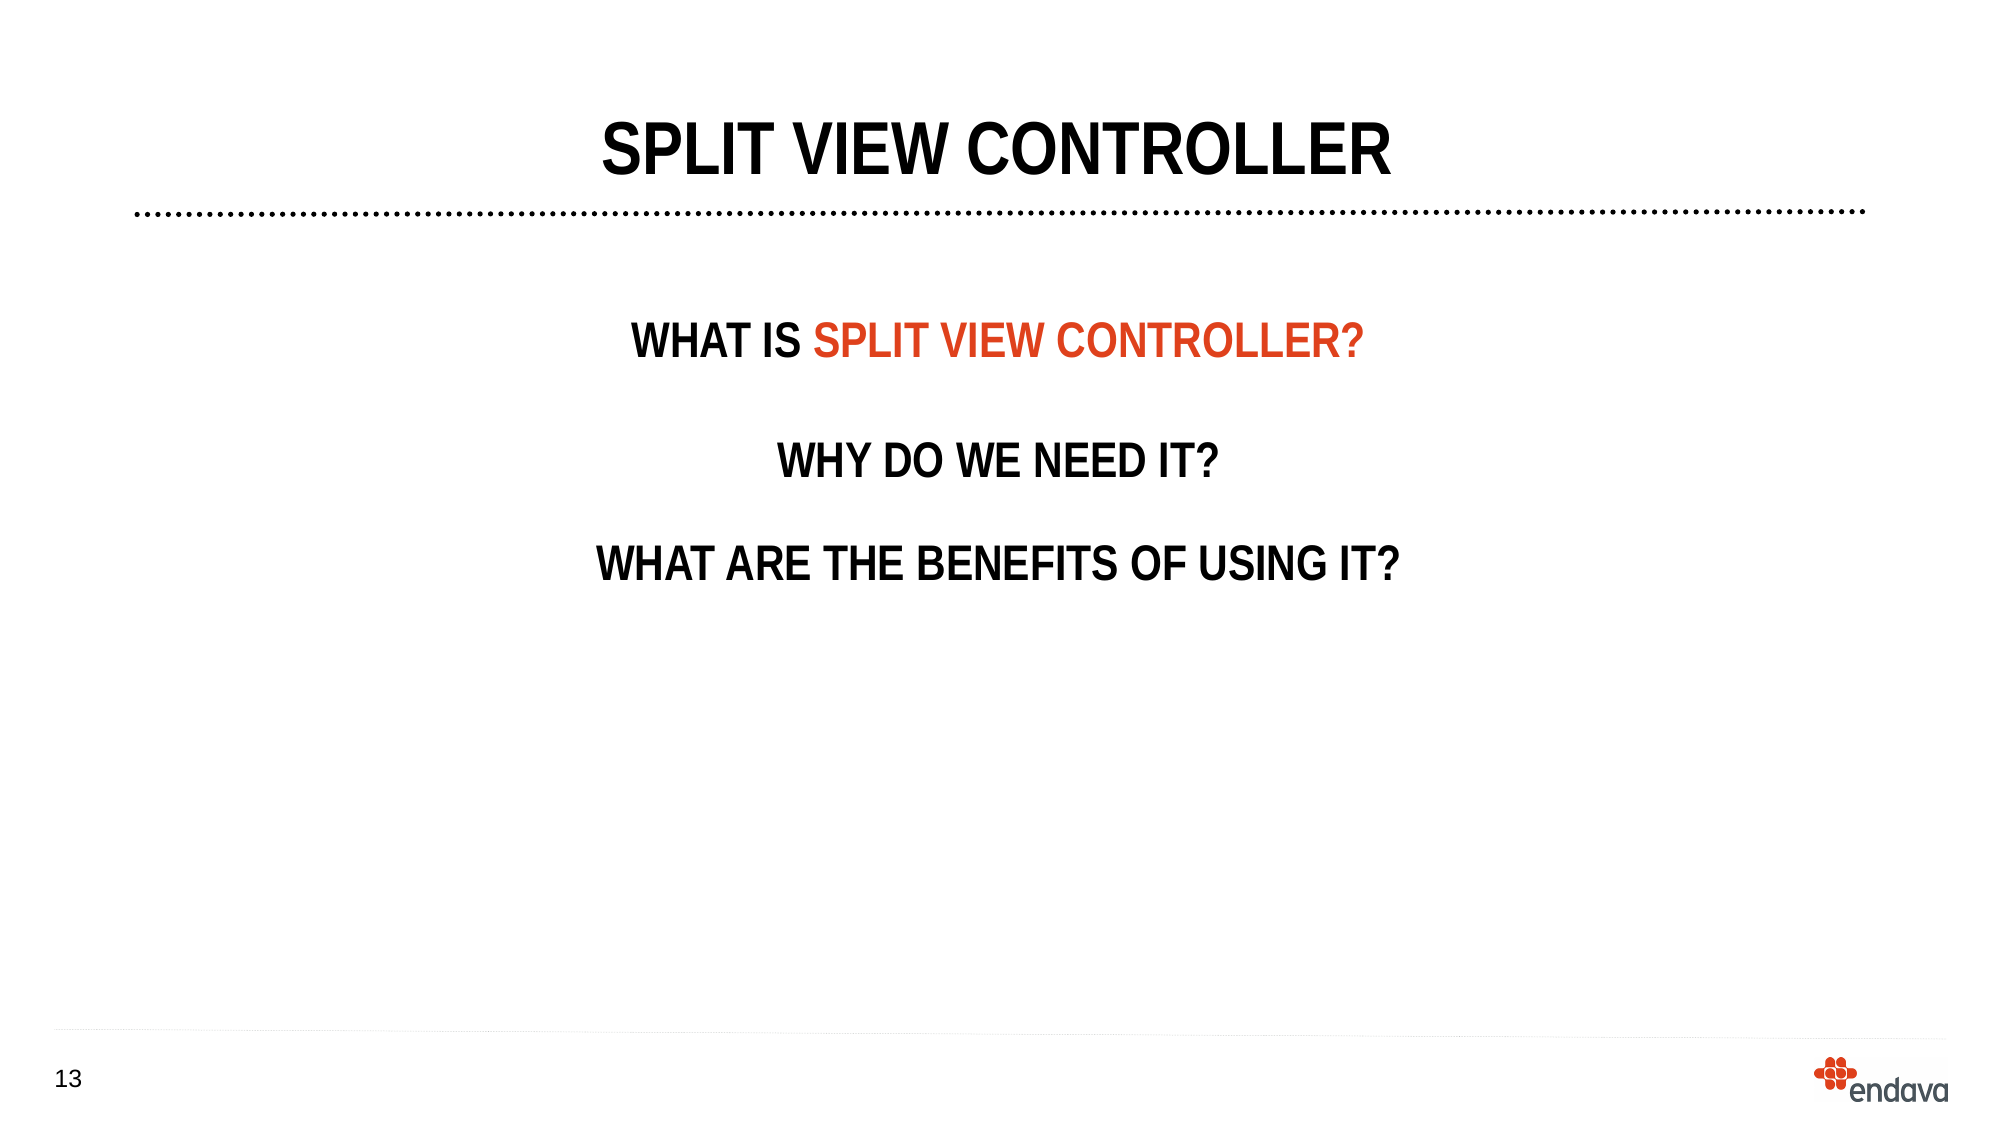

# SPLIT View Controller
What is SPLIT VIEW CONTROLLER?
Why DO we need IT?
What are the benefits of using it?